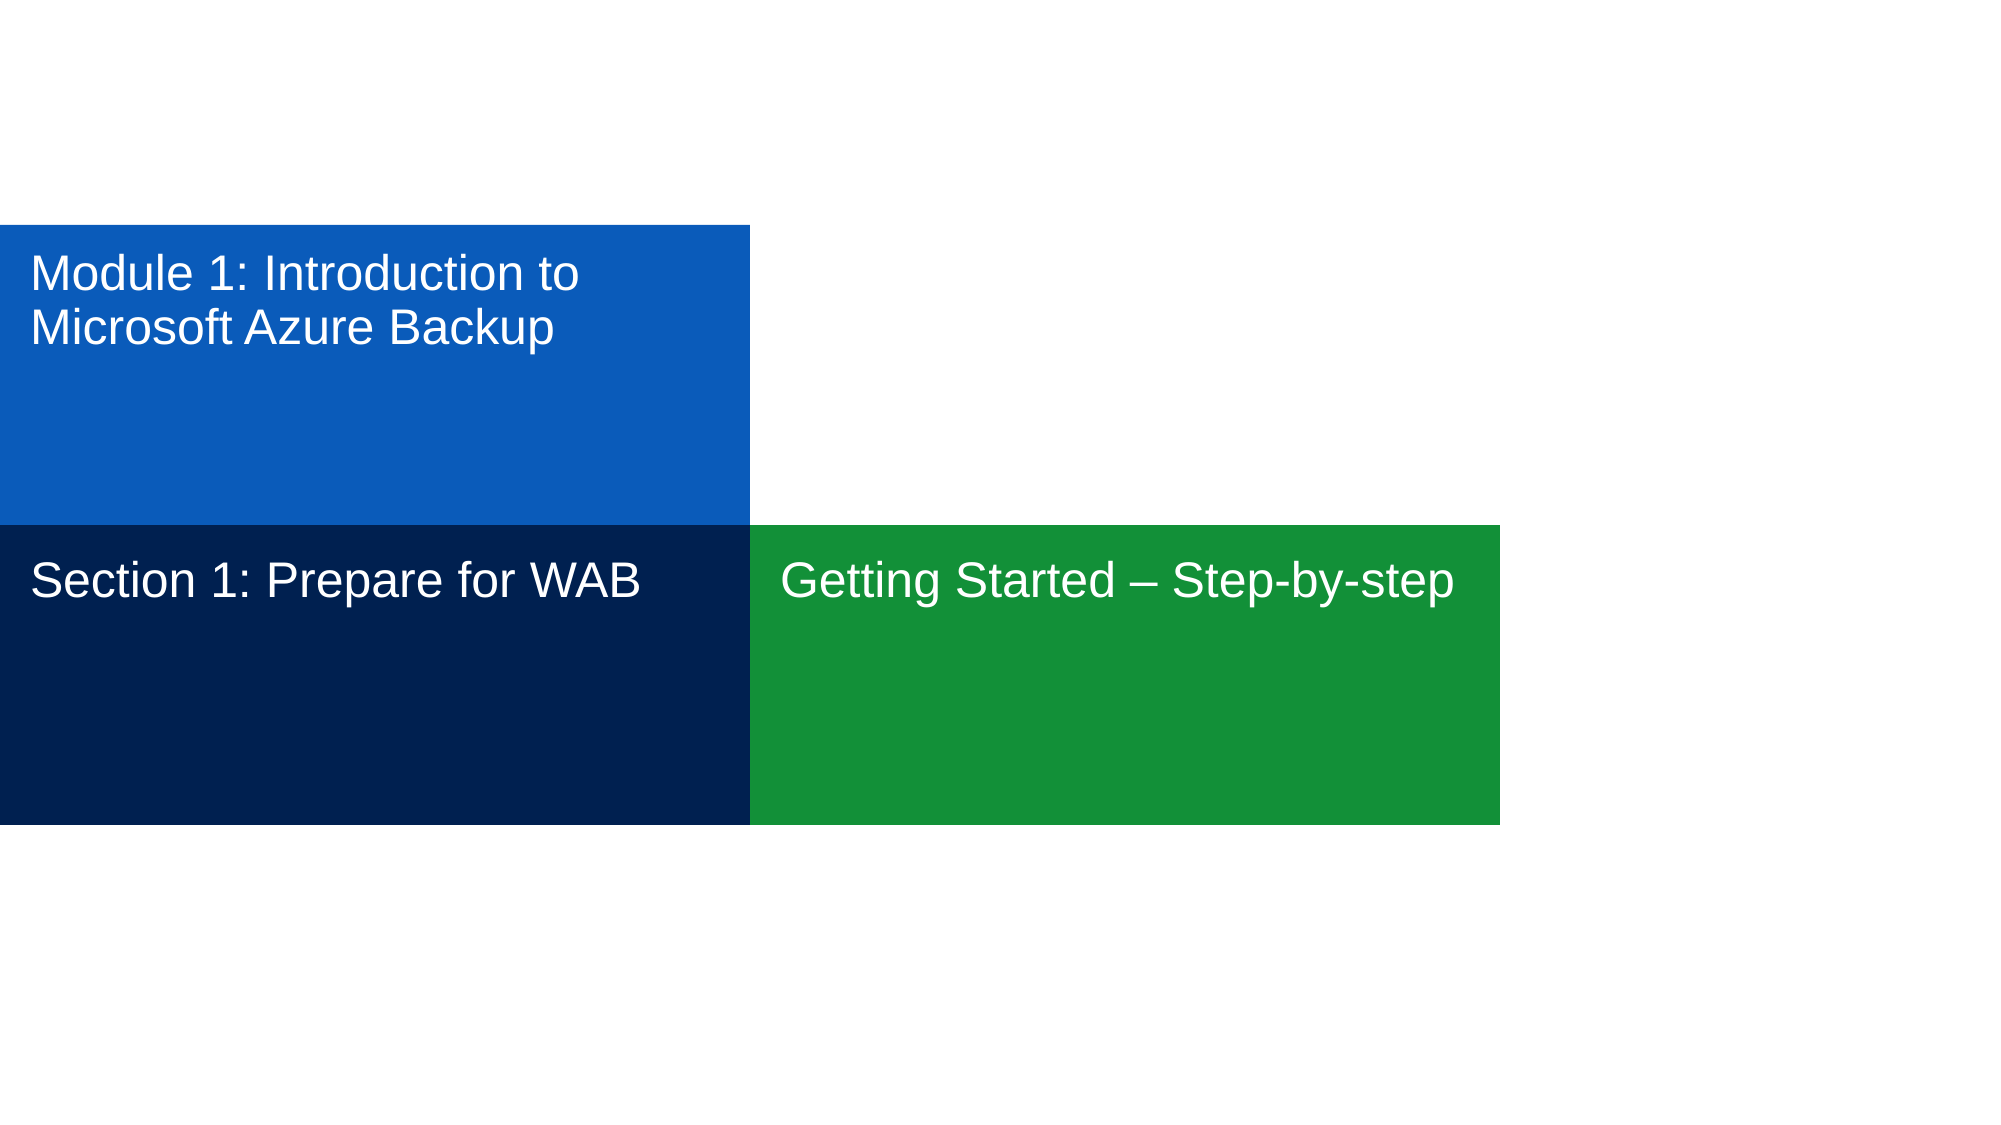

# Module 1: Introduction to Microsoft Azure Backup
Section 1: Prepare for WAB
Getting Started – Step-by-step